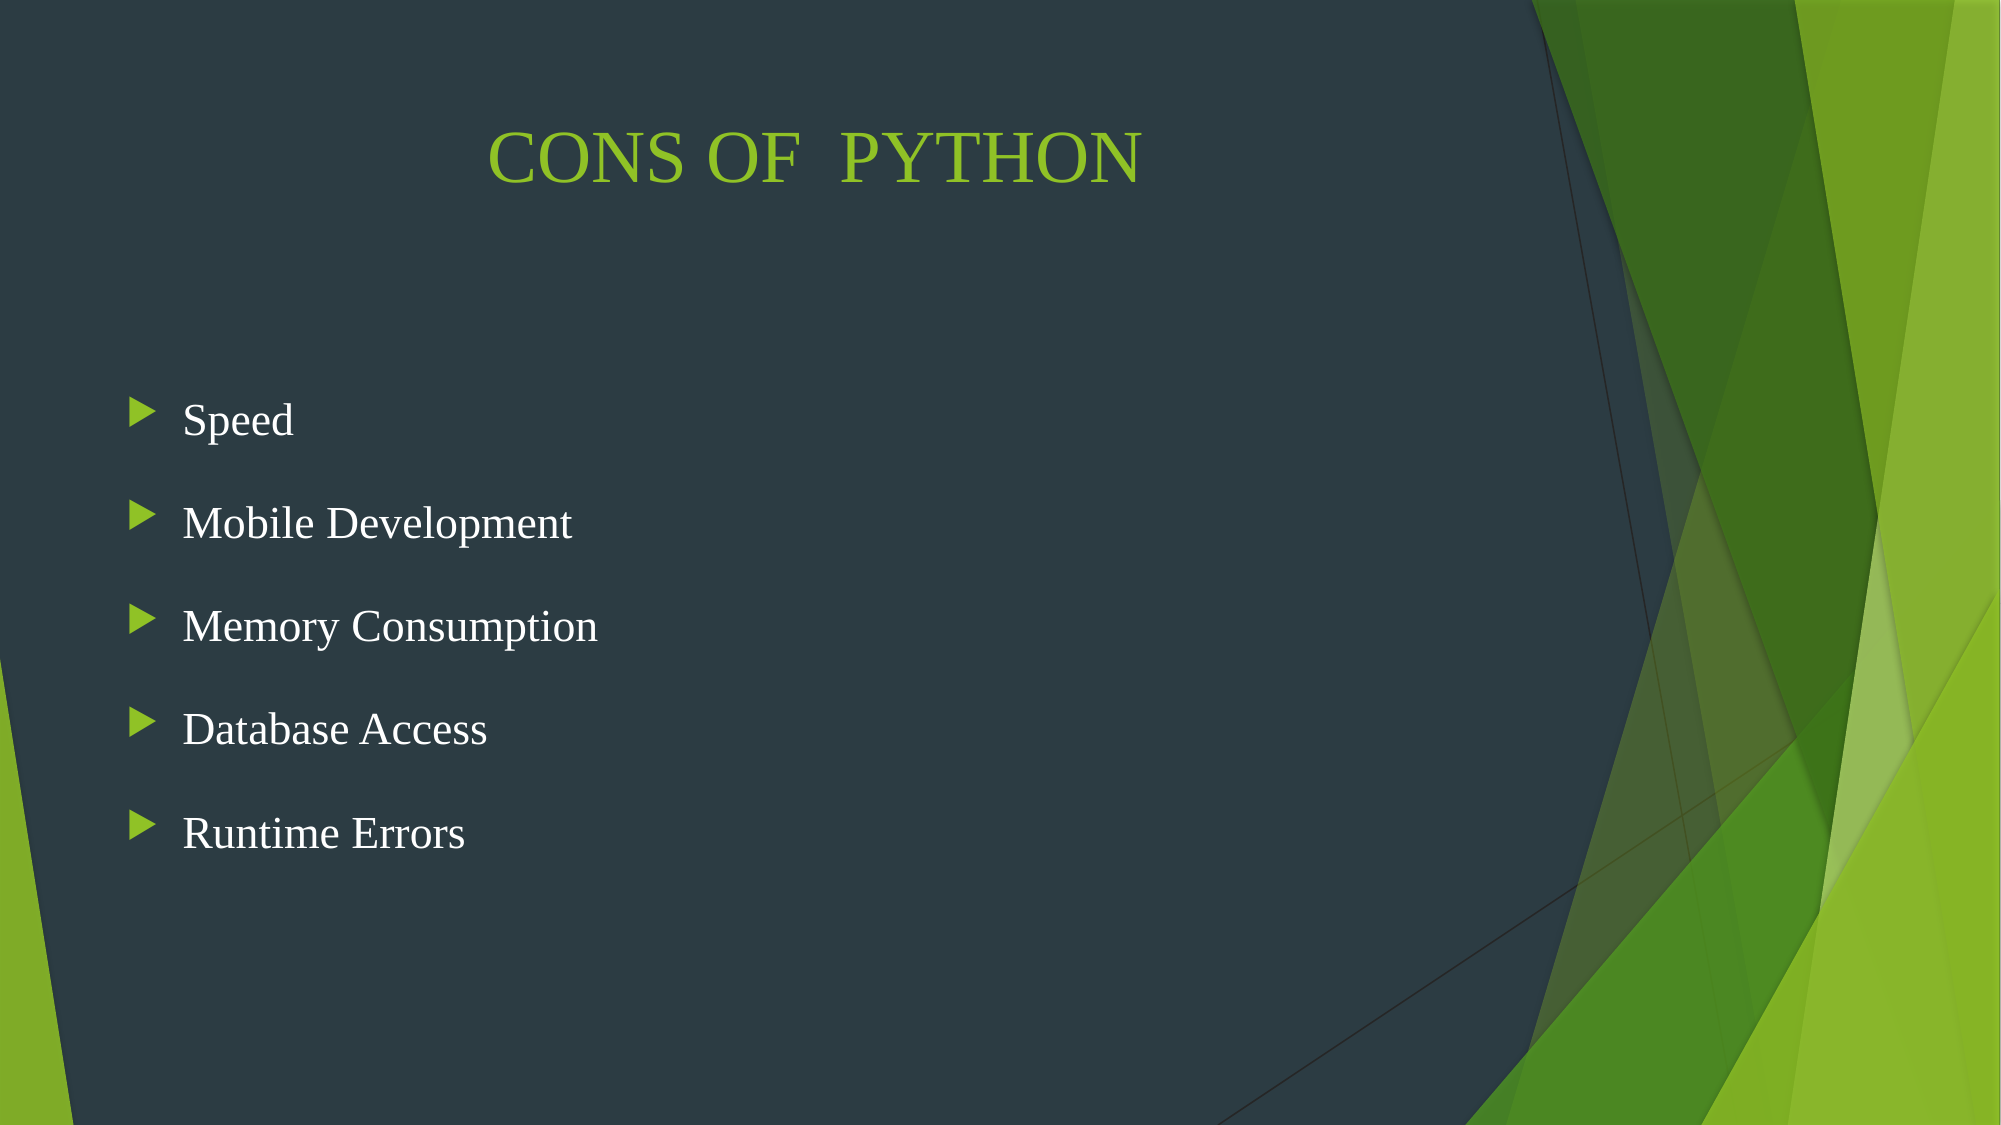

# CONS OF  PYTHON
Speed
Mobile Development
Memory Consumption
Database Access
Runtime Errors